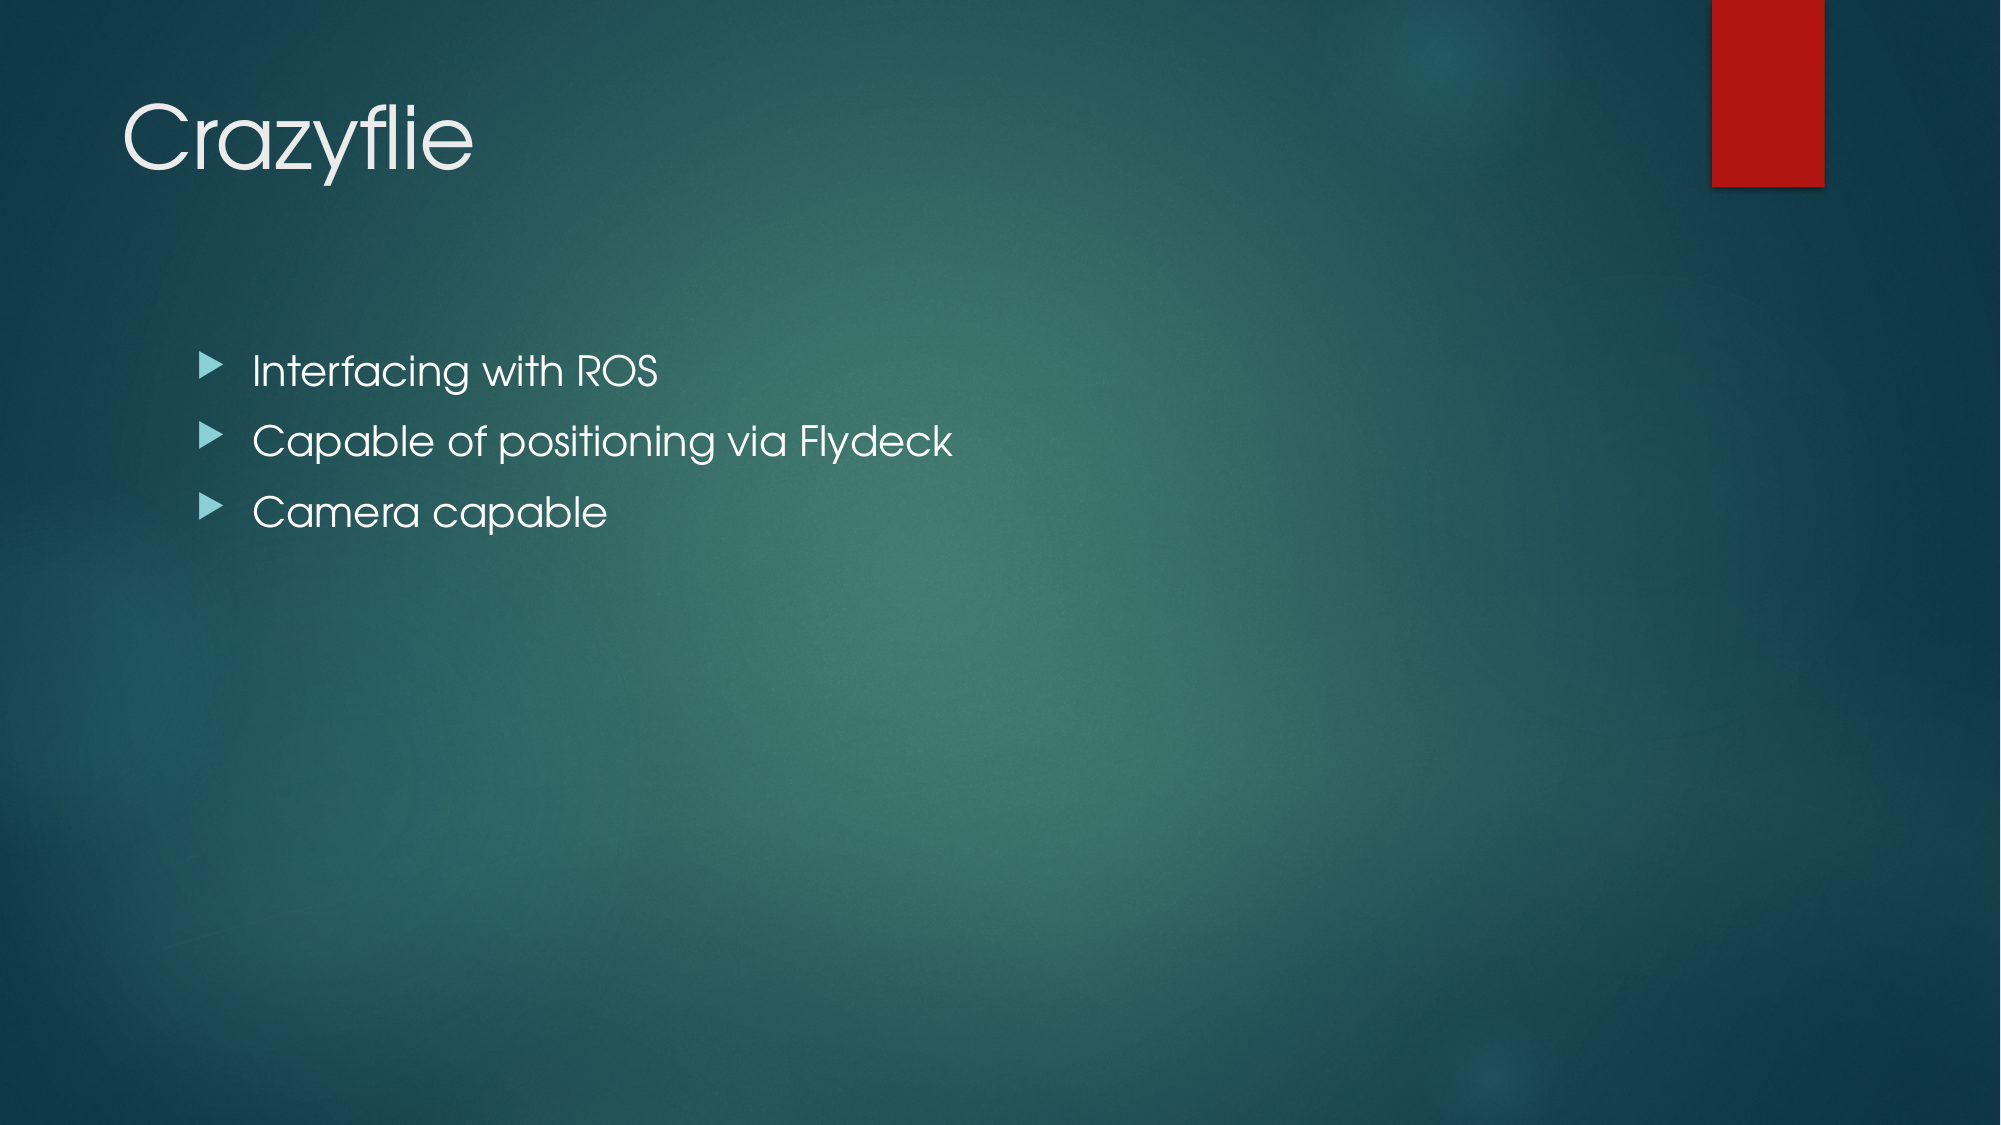

# Crazyflie
Interfacing with ROS
Capable of positioning via Flydeck
Camera capable